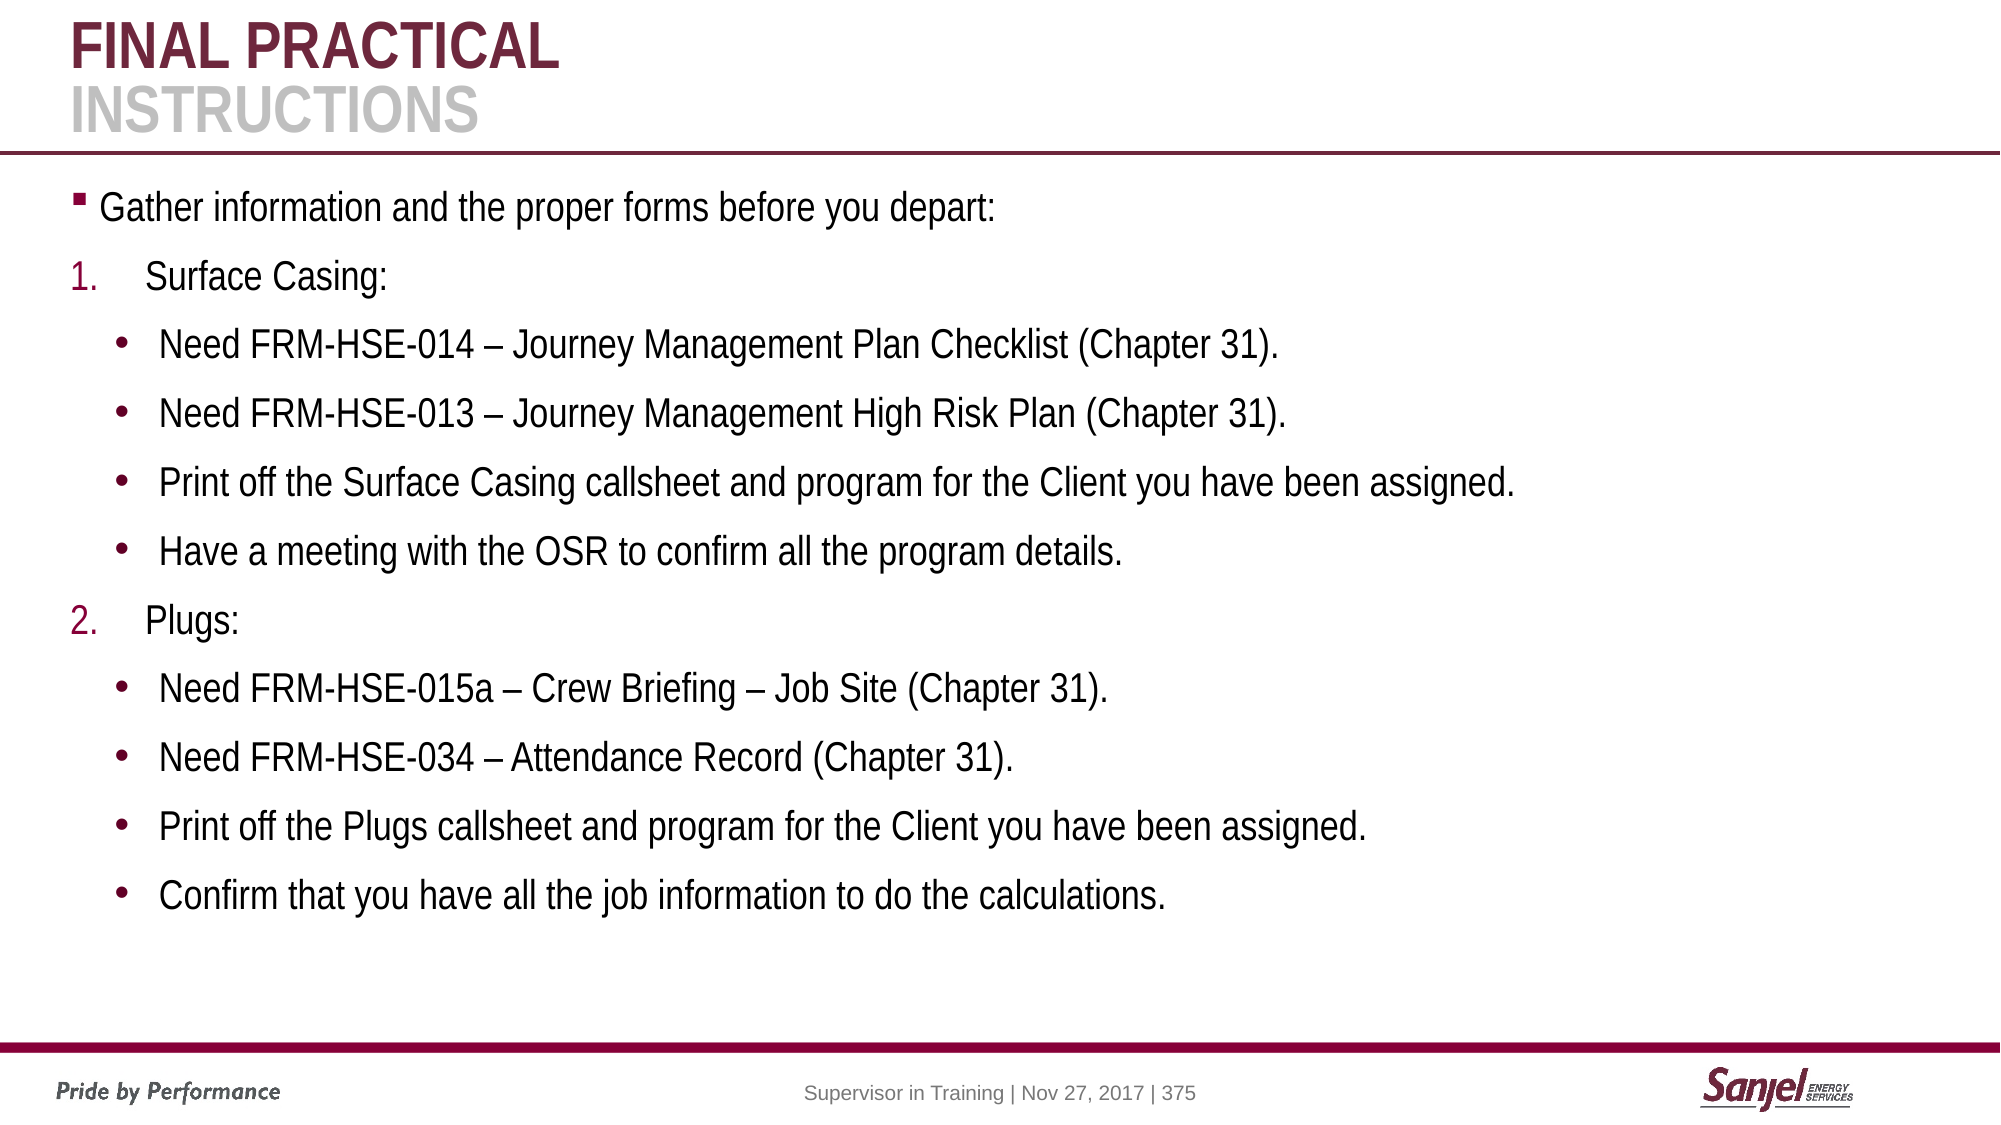

# Final Practical Instructions
Gather information and the proper forms before you depart:
Surface Casing:
Need FRM-HSE-014 – Journey Management Plan Checklist (Chapter 31).
Need FRM-HSE-013 – Journey Management High Risk Plan (Chapter 31).
Print off the Surface Casing callsheet and program for the Client you have been assigned.
Have a meeting with the OSR to confirm all the program details.
Plugs:
Need FRM-HSE-015a – Crew Briefing – Job Site (Chapter 31).
Need FRM-HSE-034 – Attendance Record (Chapter 31).
Print off the Plugs callsheet and program for the Client you have been assigned.
Confirm that you have all the job information to do the calculations.